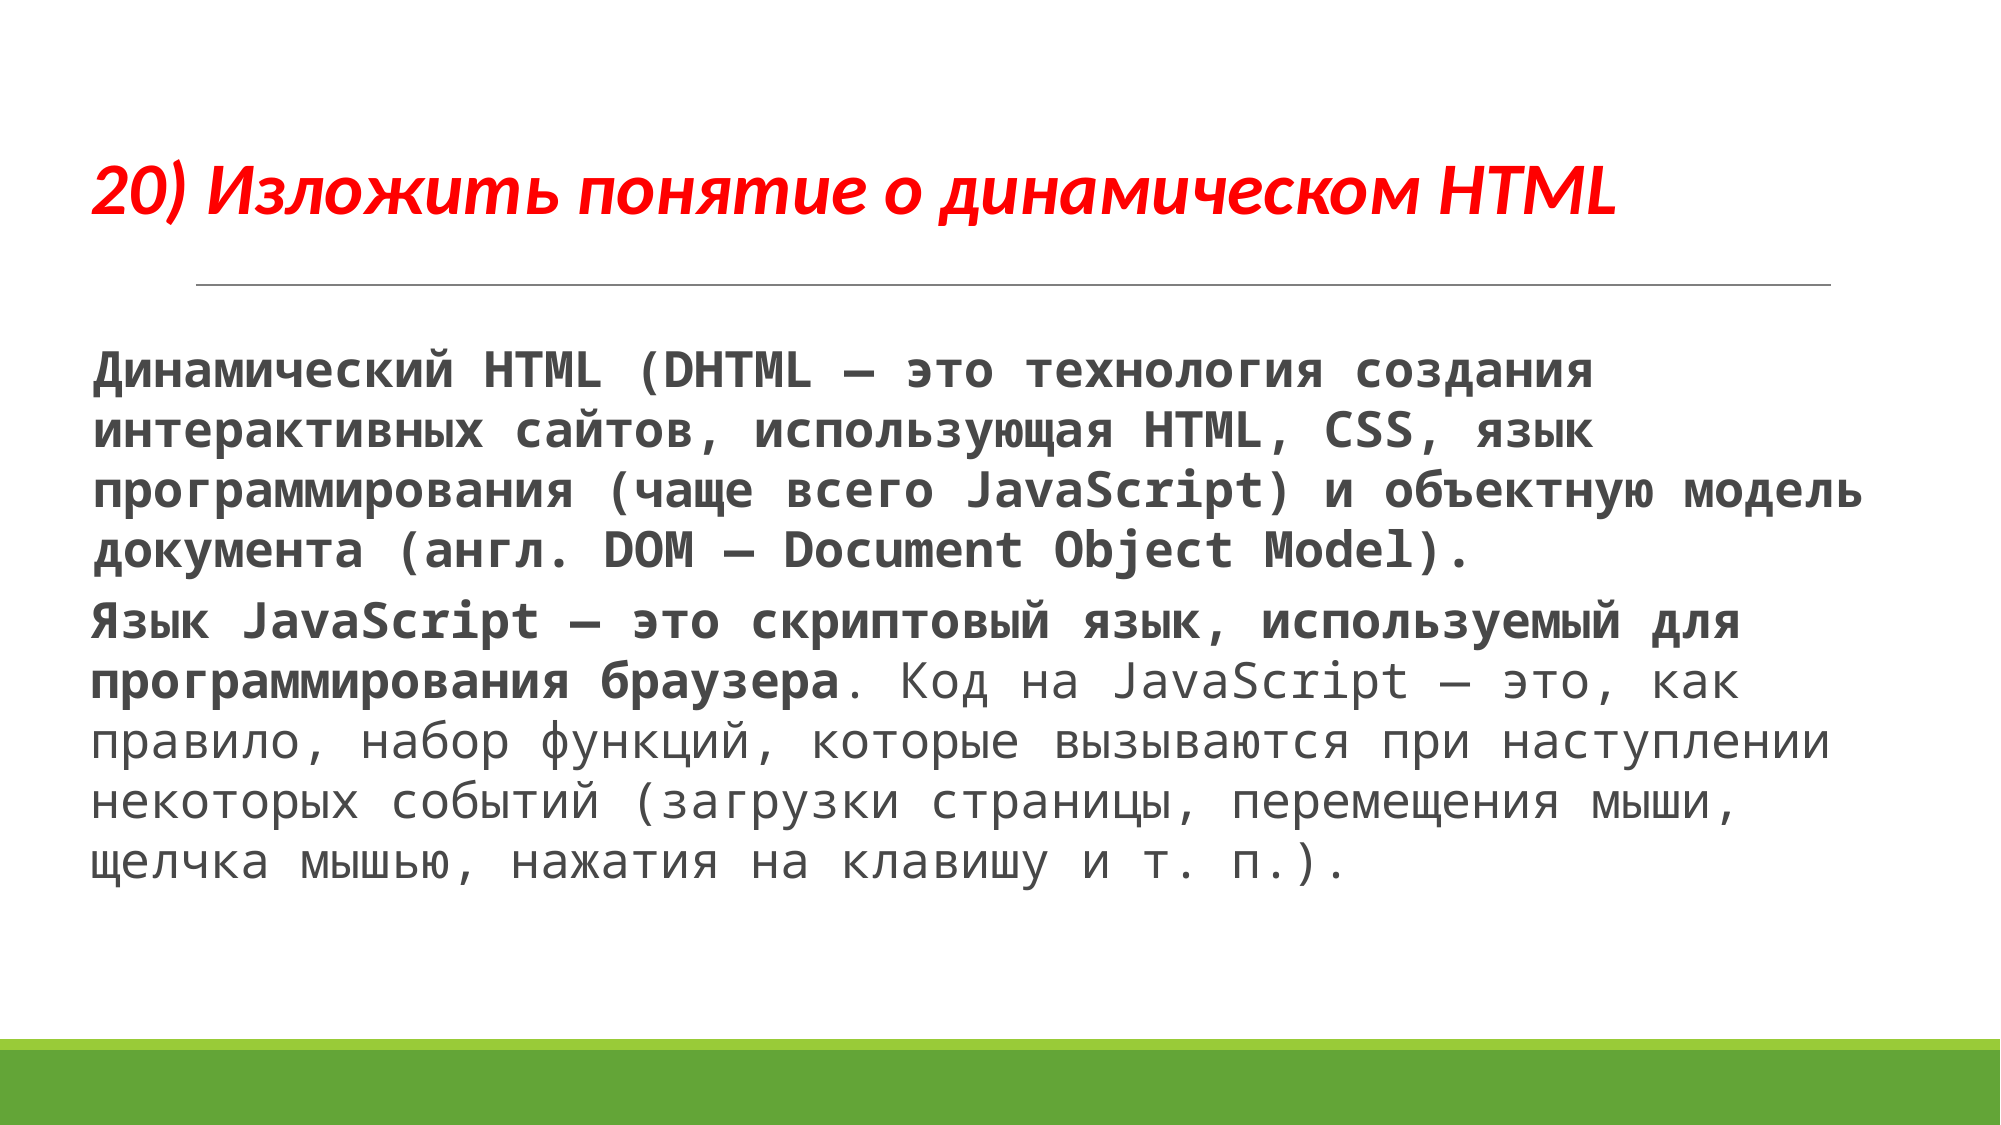

# 20) Изложить понятие о динамическом HTML
Динамический HTML (DHTML — это технология создания интерактивных сайтов, использующая HTML, CSS, язык программирования (чаще всего JavaScript) и объектную модель документа (англ. DOM — Document Object Model).
Язык JavaScript — это скриптовый язык, используемый для программирования браузера. Код на JavaScript — это, как правило, набор функций, которые вызываются при наступлении некоторых событий (загрузки страницы, перемещения мыши, щелчка мышью, нажатия на клавишу и т. п.).